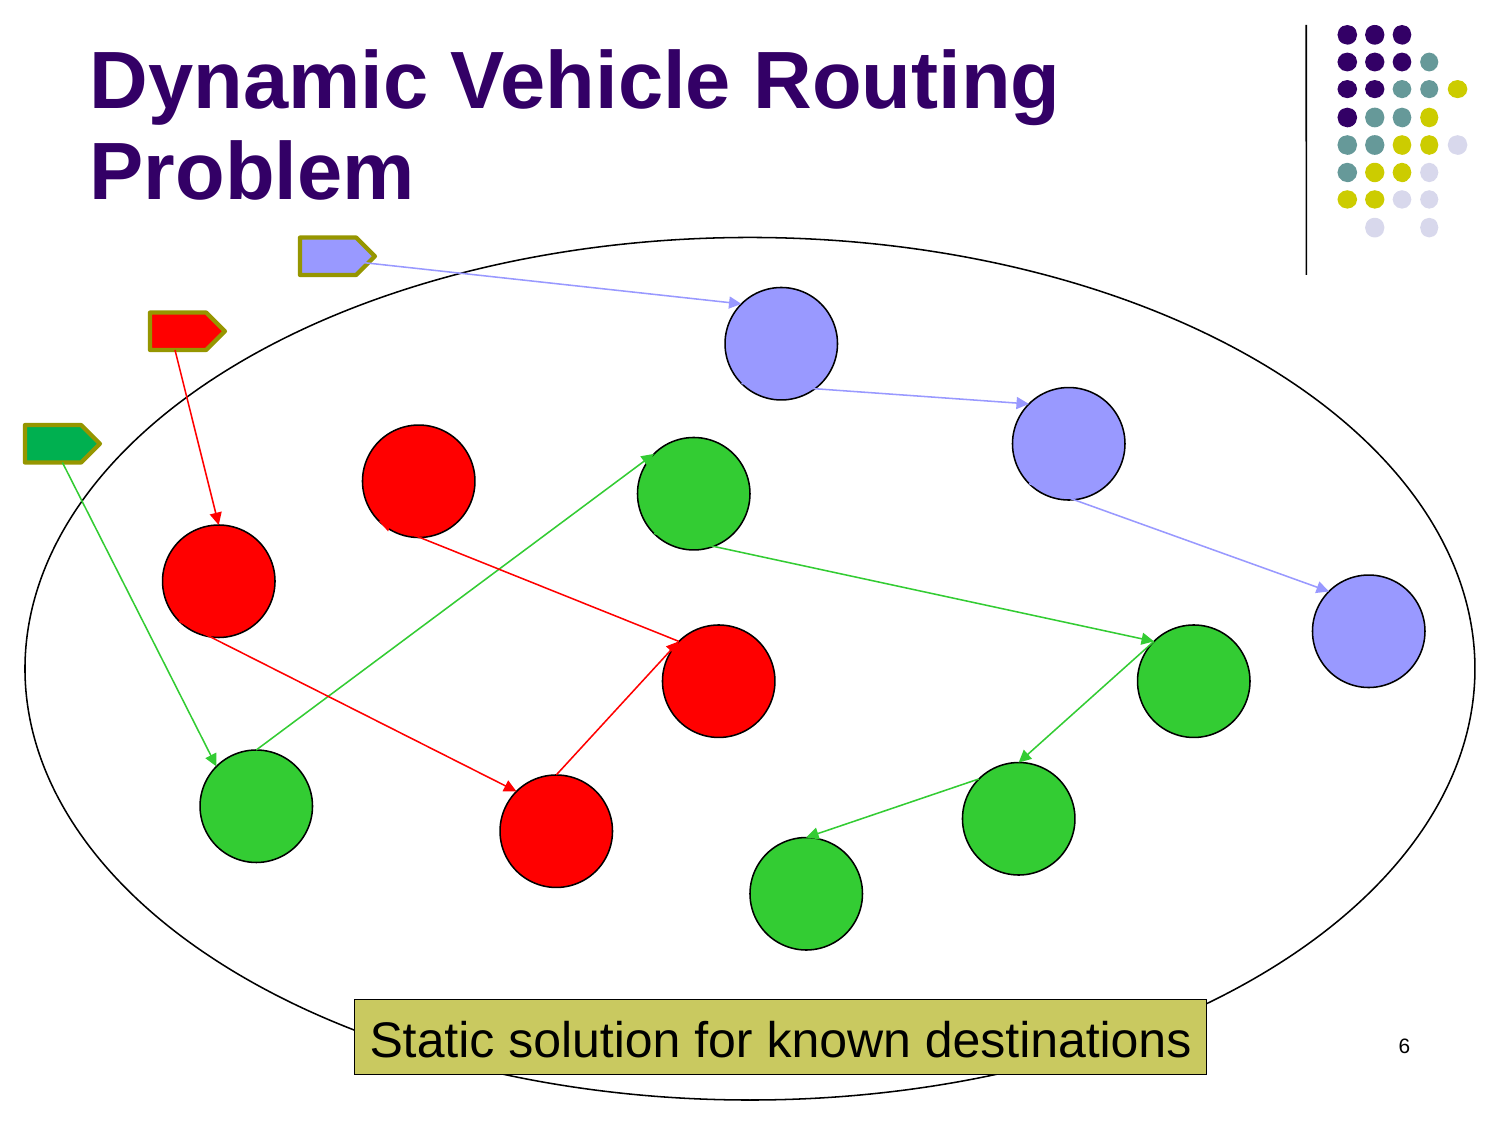

# Dynamic Vehicle Routing Problem

Static solution for known destinations
6